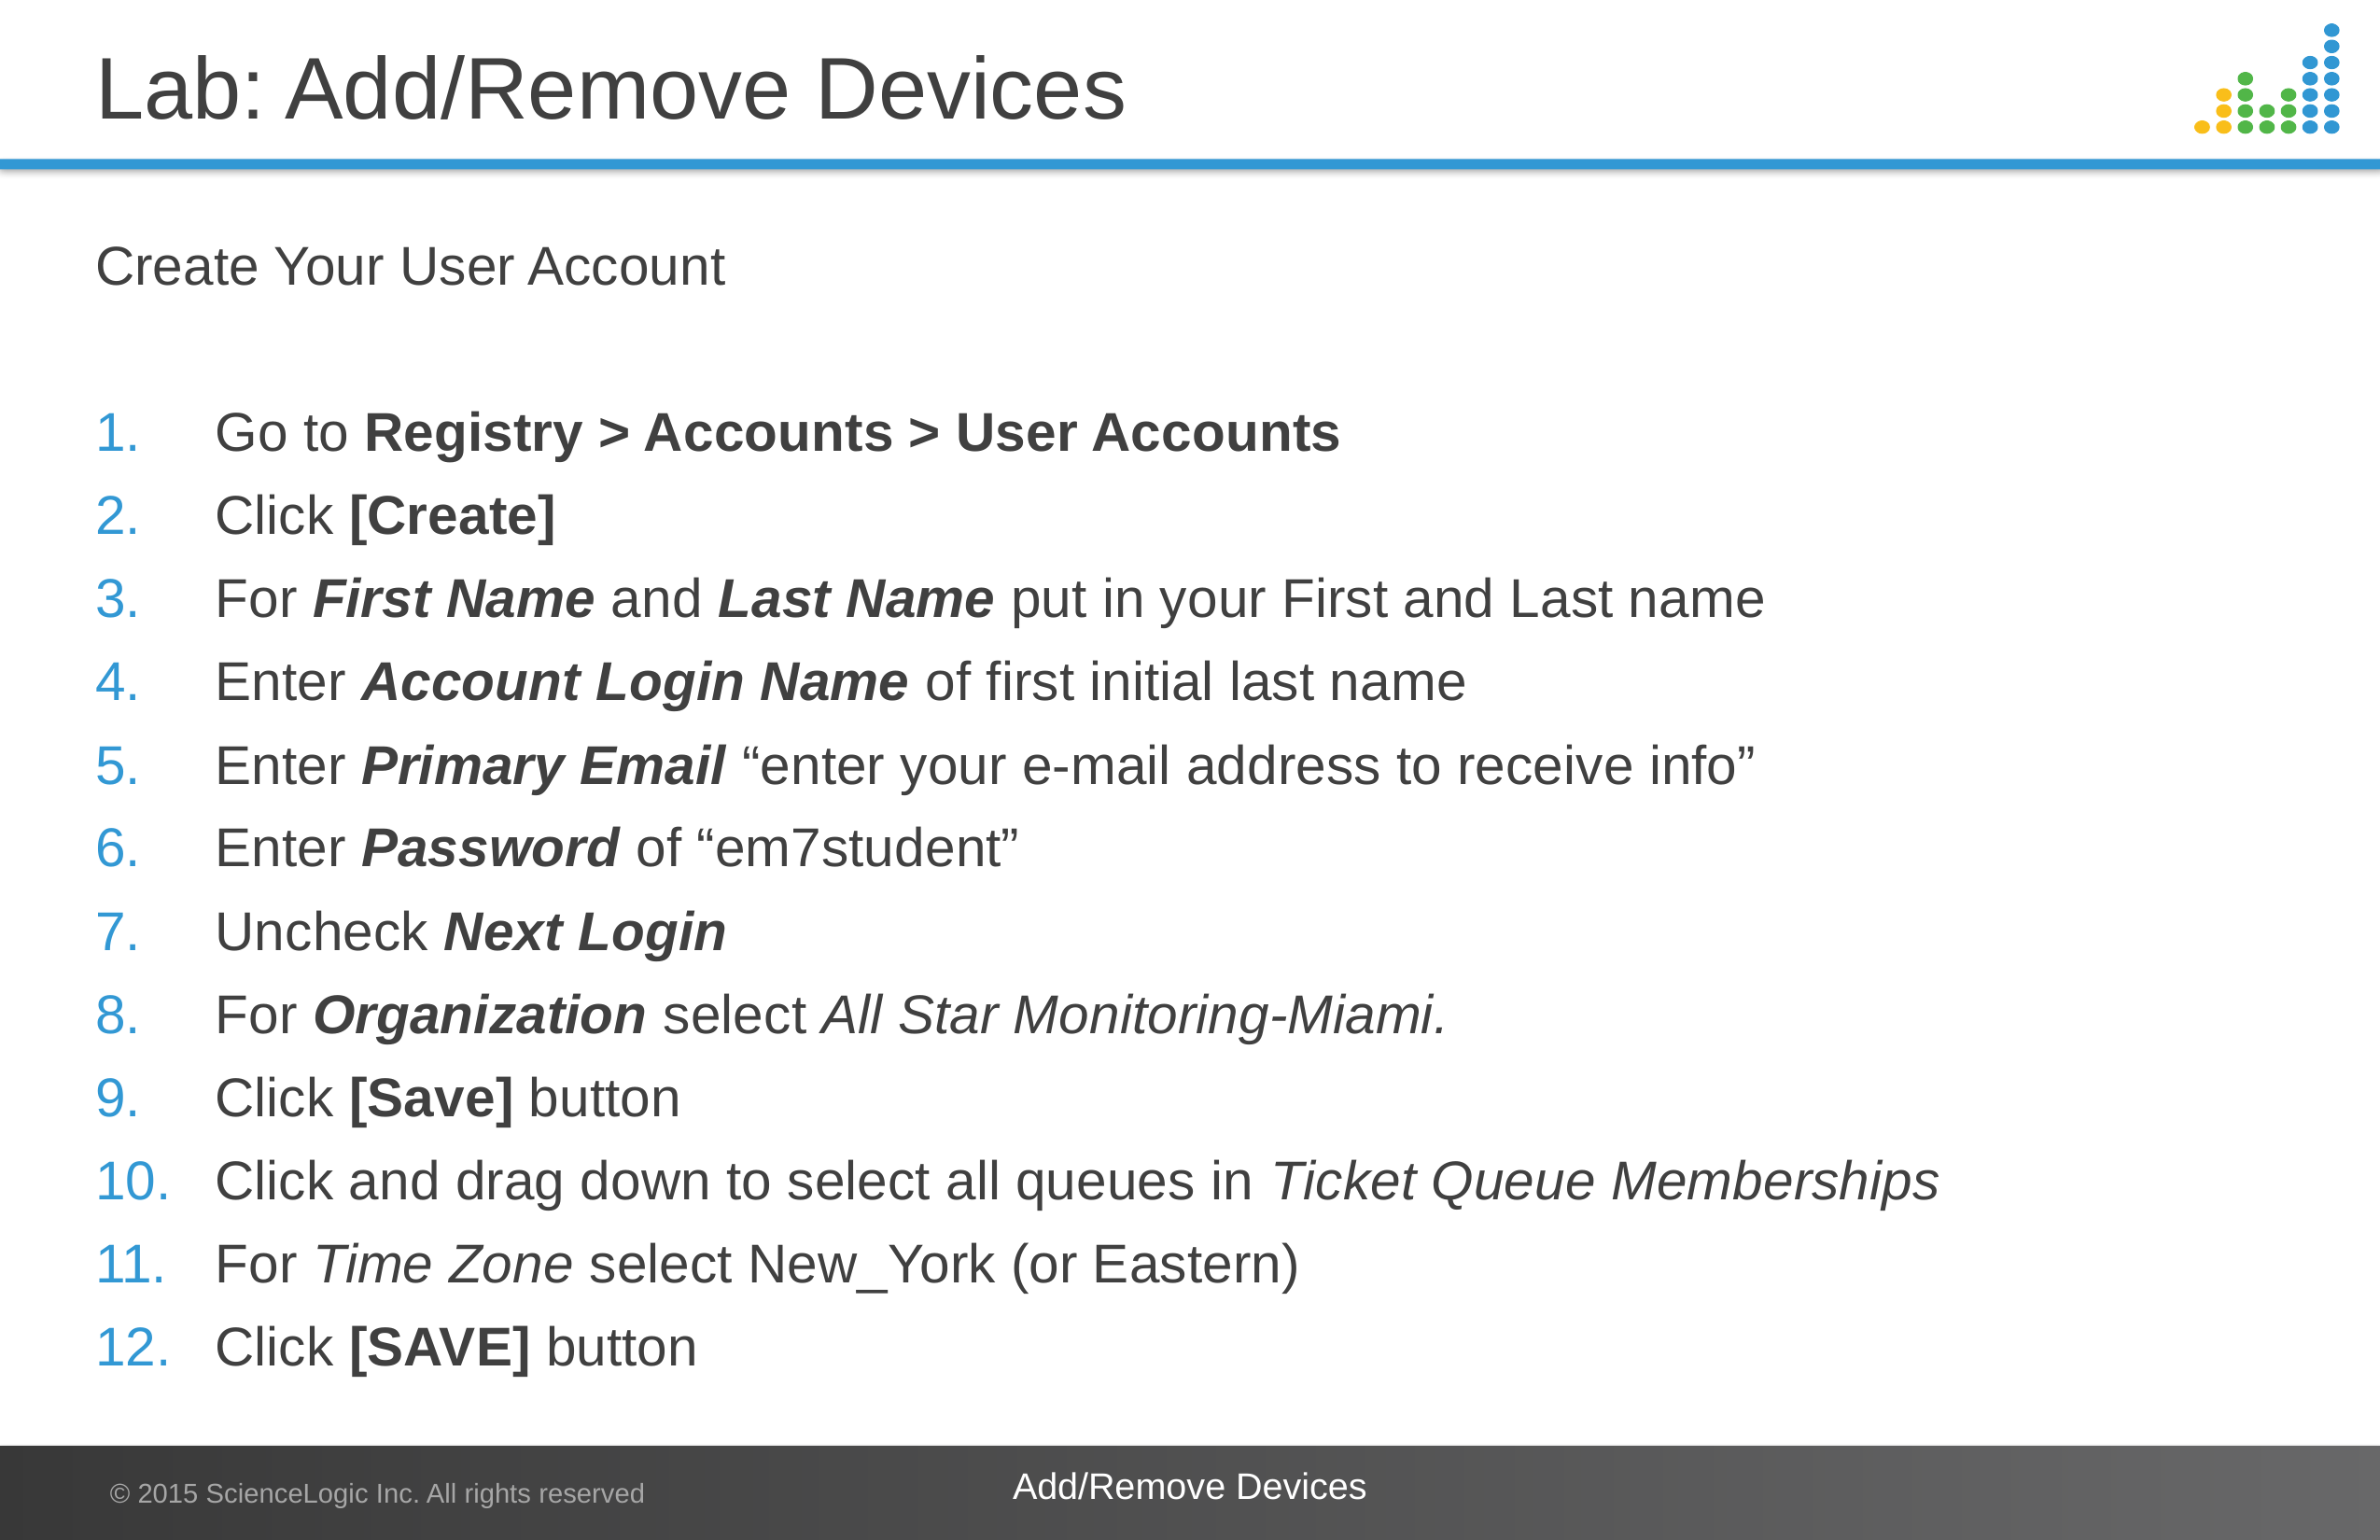

# Lab: Add/Remove Devices
Create Your User Account

Go to Registry > Accounts > User Accounts
Click [Create]
For First Name and Last Name put in your First and Last name
Enter Account Login Name of first initial last name
Enter Primary Email “enter your e-mail address to receive info”
Enter Password of “em7student”
Uncheck Next Login
For Organization select All Star Monitoring-Miami.
Click [Save] button
Click and drag down to select all queues in Ticket Queue Memberships
For Time Zone select New_York (or Eastern)
Click [SAVE] button

Add/Remove Devices